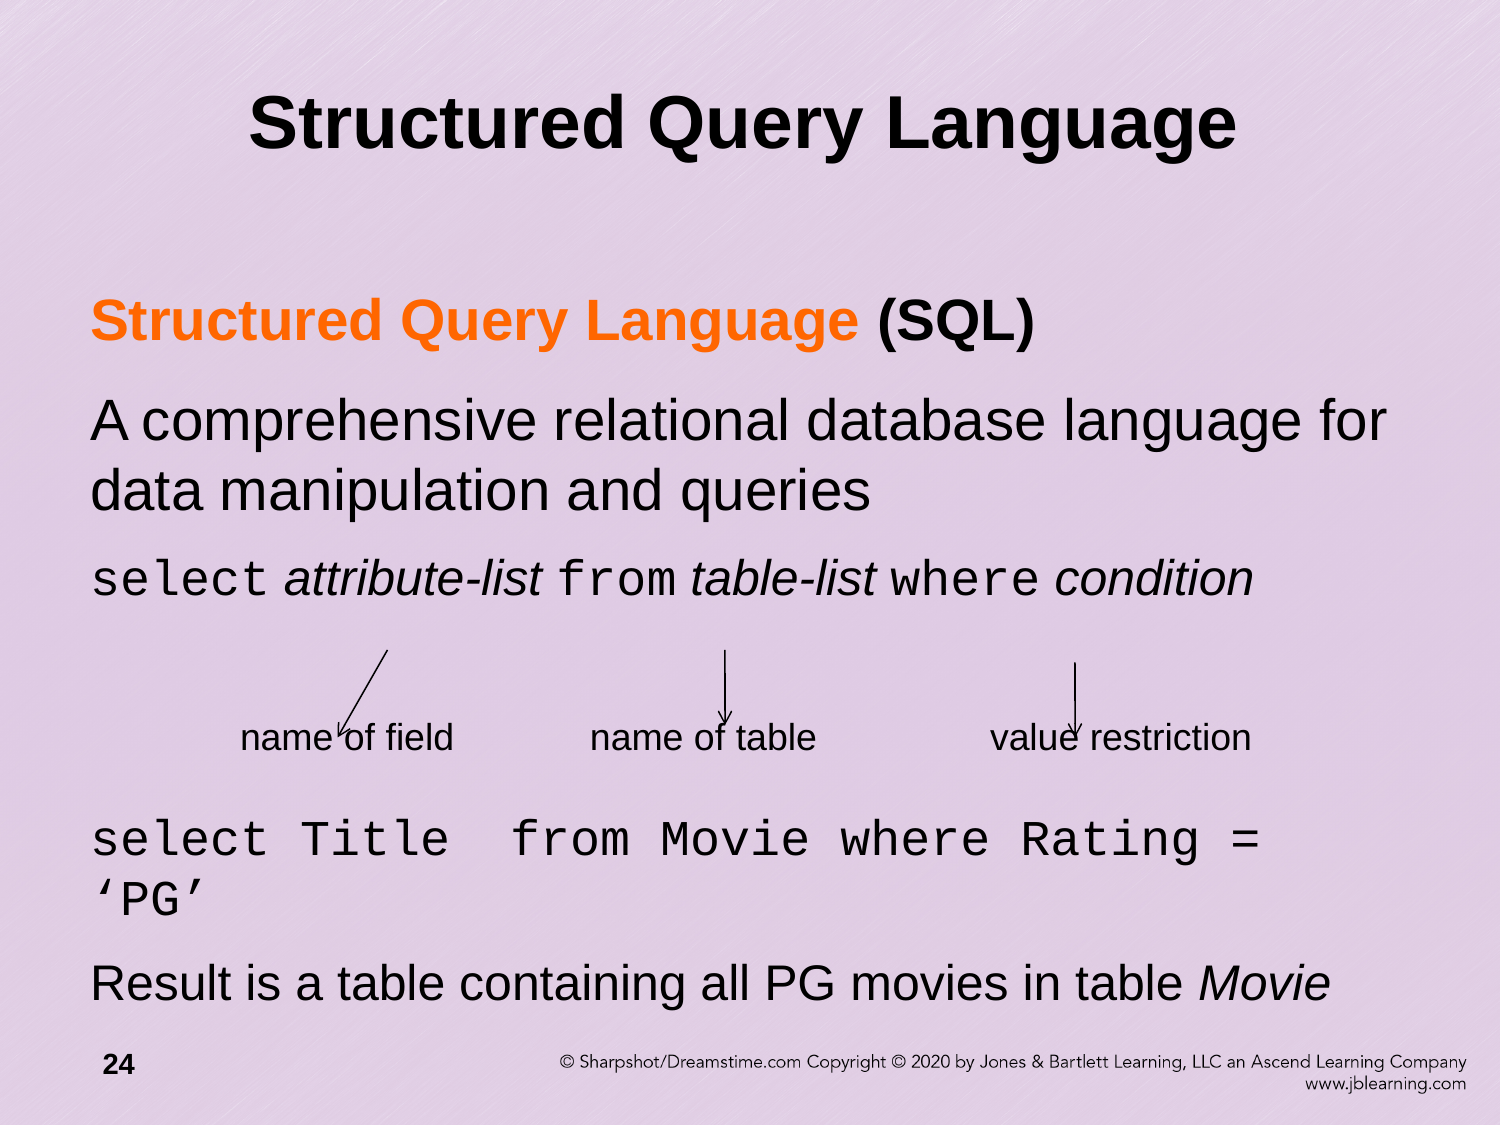

# Structured Query Language
Structured Query Language (SQL)
A comprehensive relational database language for data manipulation and queries
select attribute-list from table-list where condition

	name of field             name of table     	value restriction
select Title  from Movie where Rating = ‘PG’
Result is a table containing all PG movies in table Movie

24